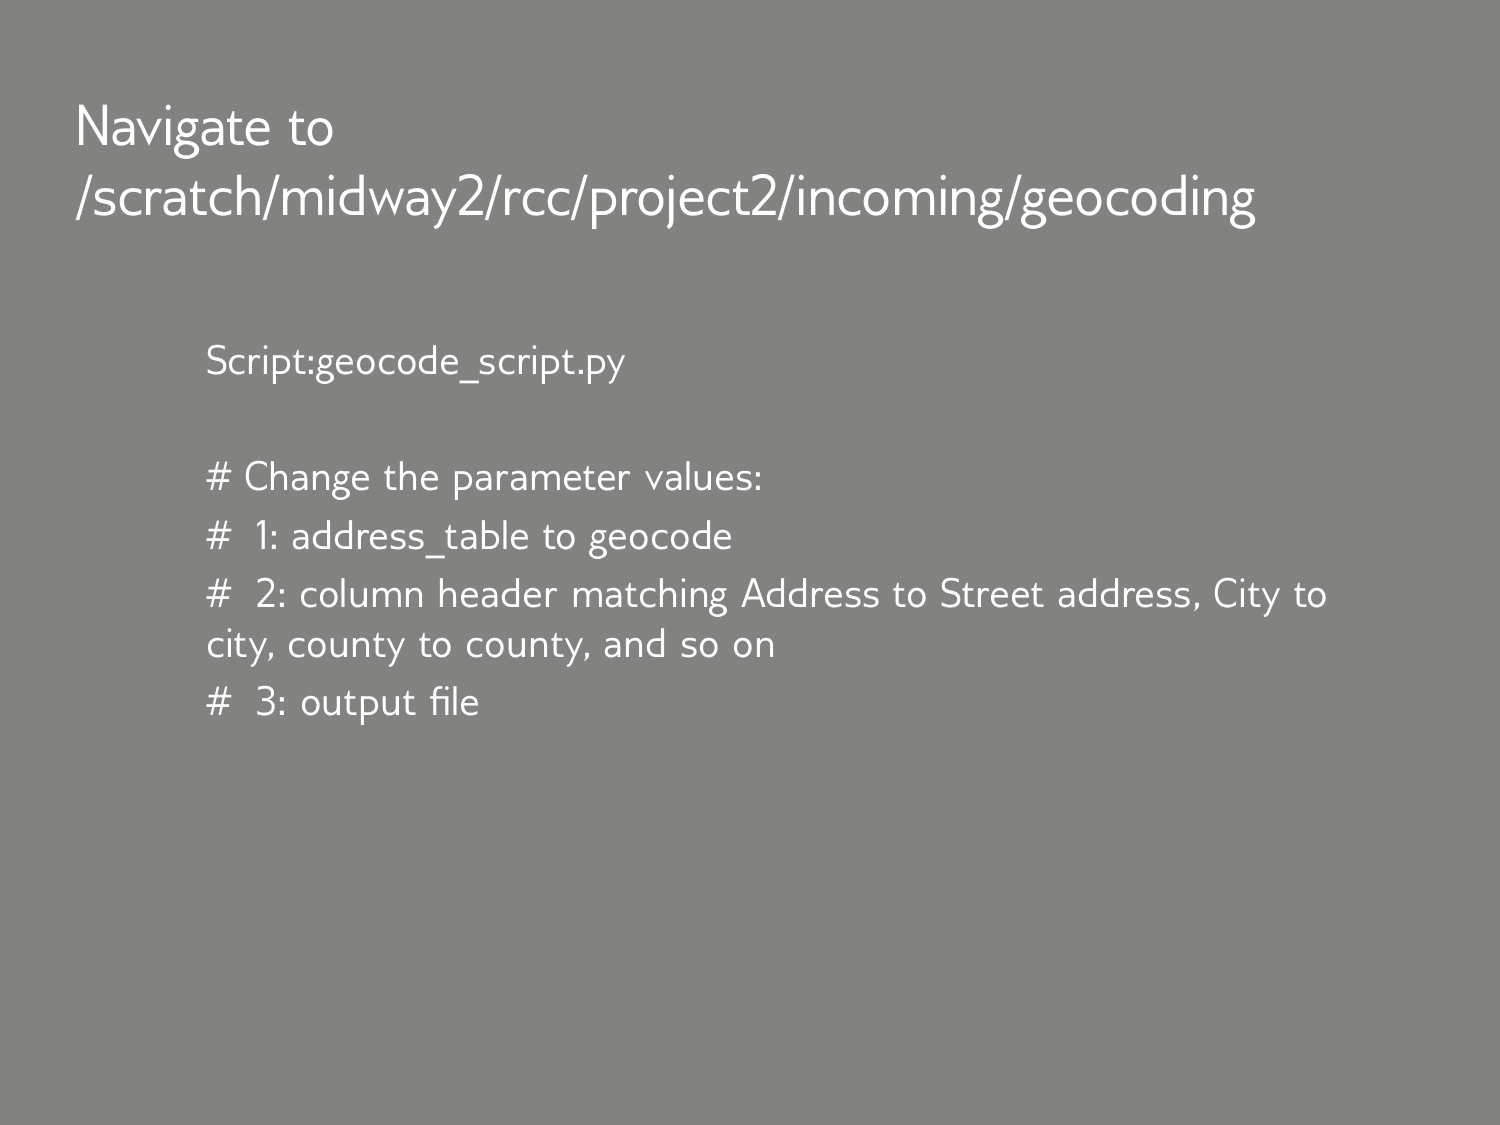

# Navigate to /scratch/midway2/rcc/project2/incoming/geocoding
Script:geocode_script.py

# Change the parameter values:
#  1: address_table to geocode
#  2: column header matching Address to Street address, City to city, county to county, and so on
#  3: output file